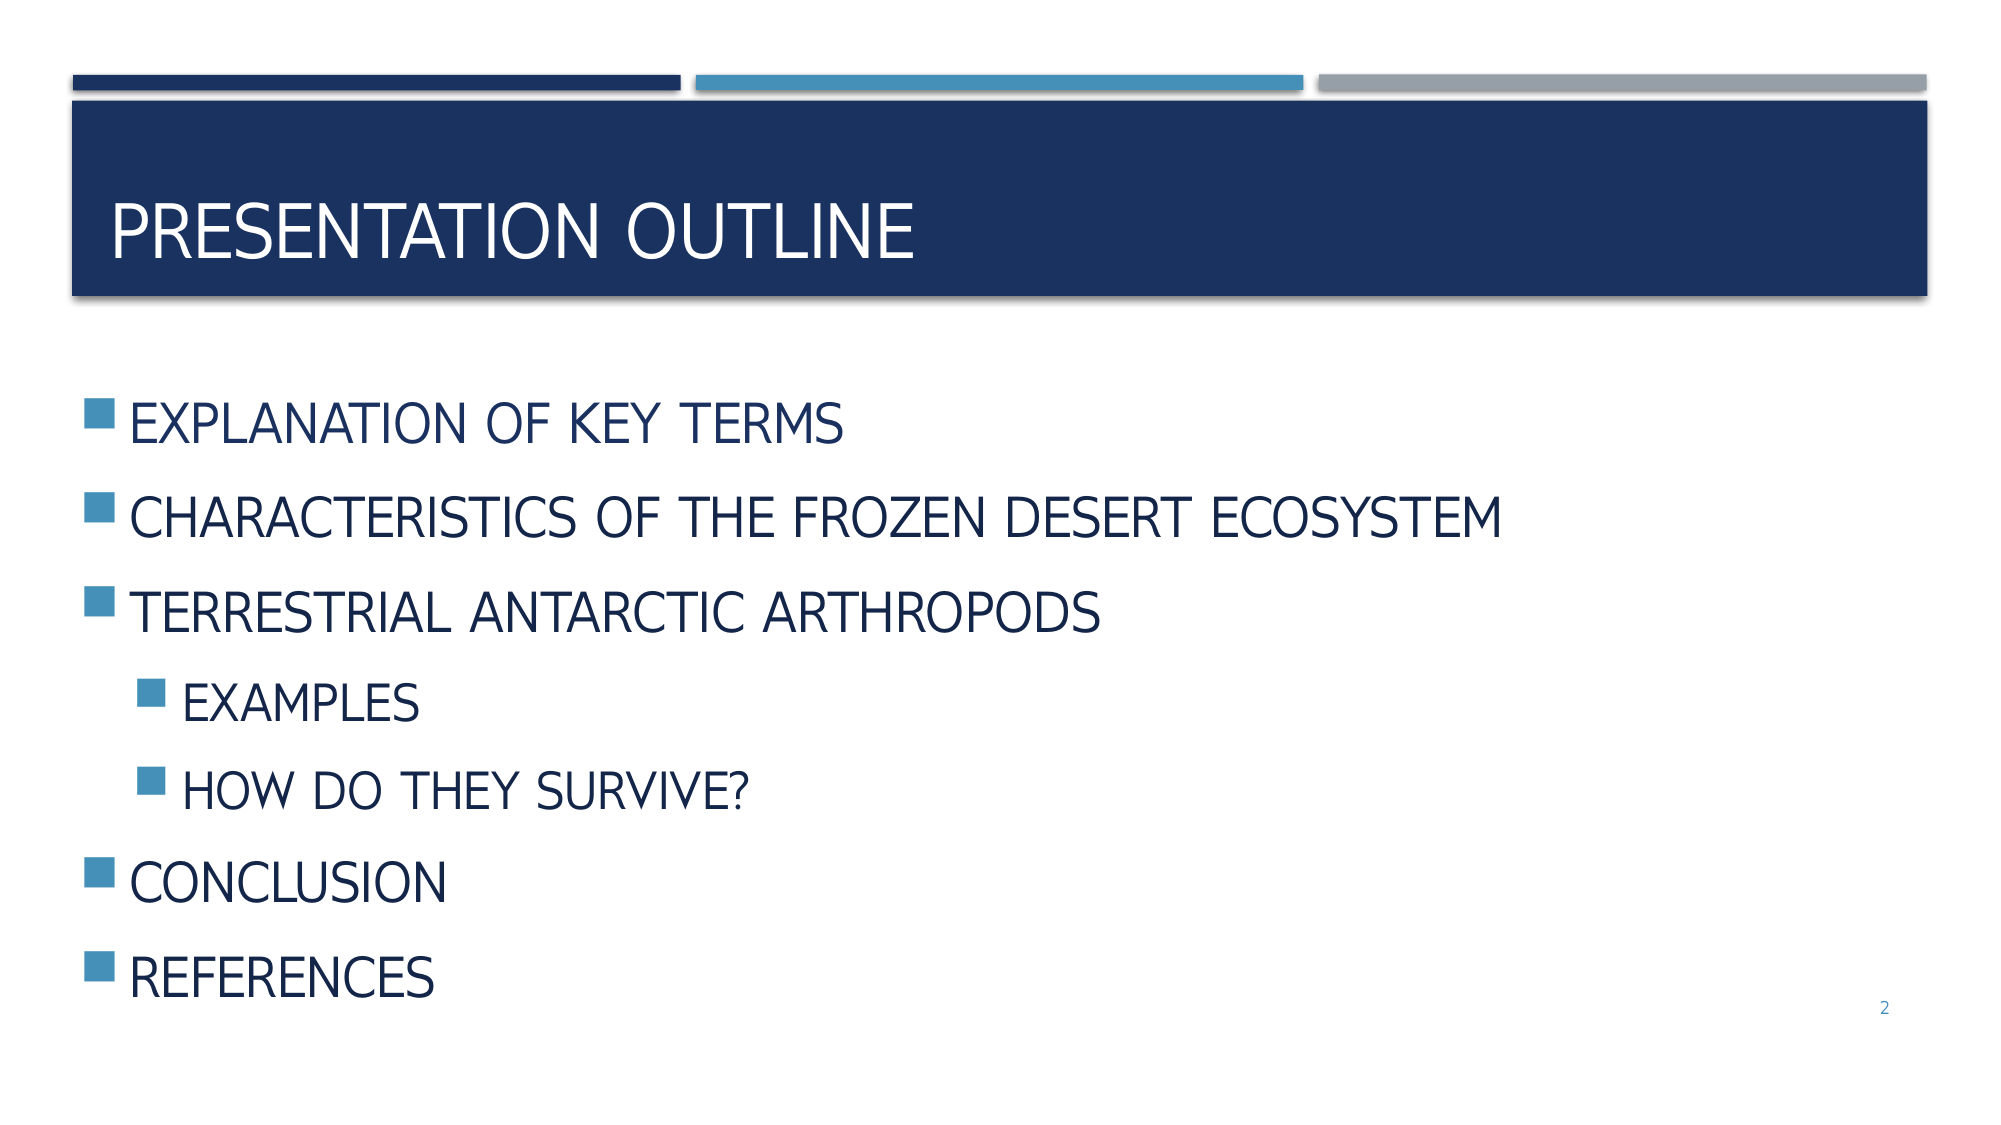

# PRESENTATION OUTLINE
EXPLANATION OF KEY TERMS
CHARACTERISTICS OF THE FROZEN DESERT ECOSYSTEM
TERRESTRIAL ANTARCTIC ARTHROPODS
EXAMPLES
HOW DO THEY SURVIVE?
CONCLUSION
REFERENCES
2